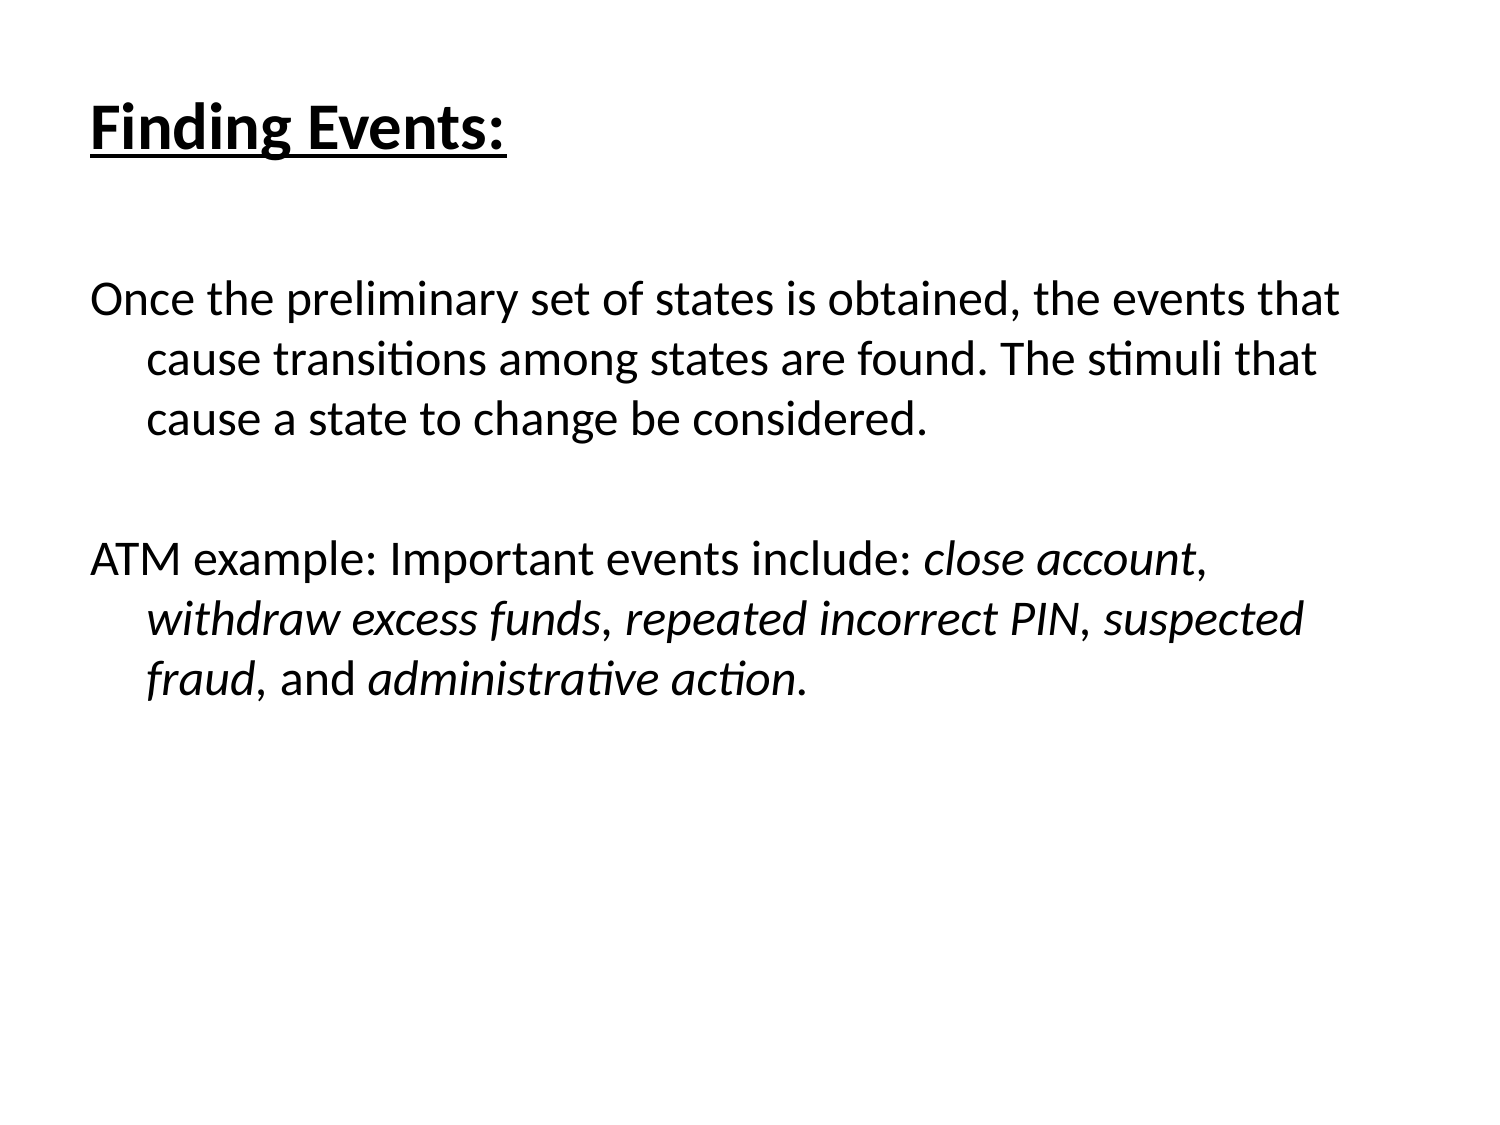

Finding Events:

Once the preliminary set of states is obtained, the events that cause transitions among states are found. The stimuli that cause a state to change be considered.

ATM example: Important events include: close account, withdraw excess funds, repeated incorrect PIN, suspected fraud, and administrative action.